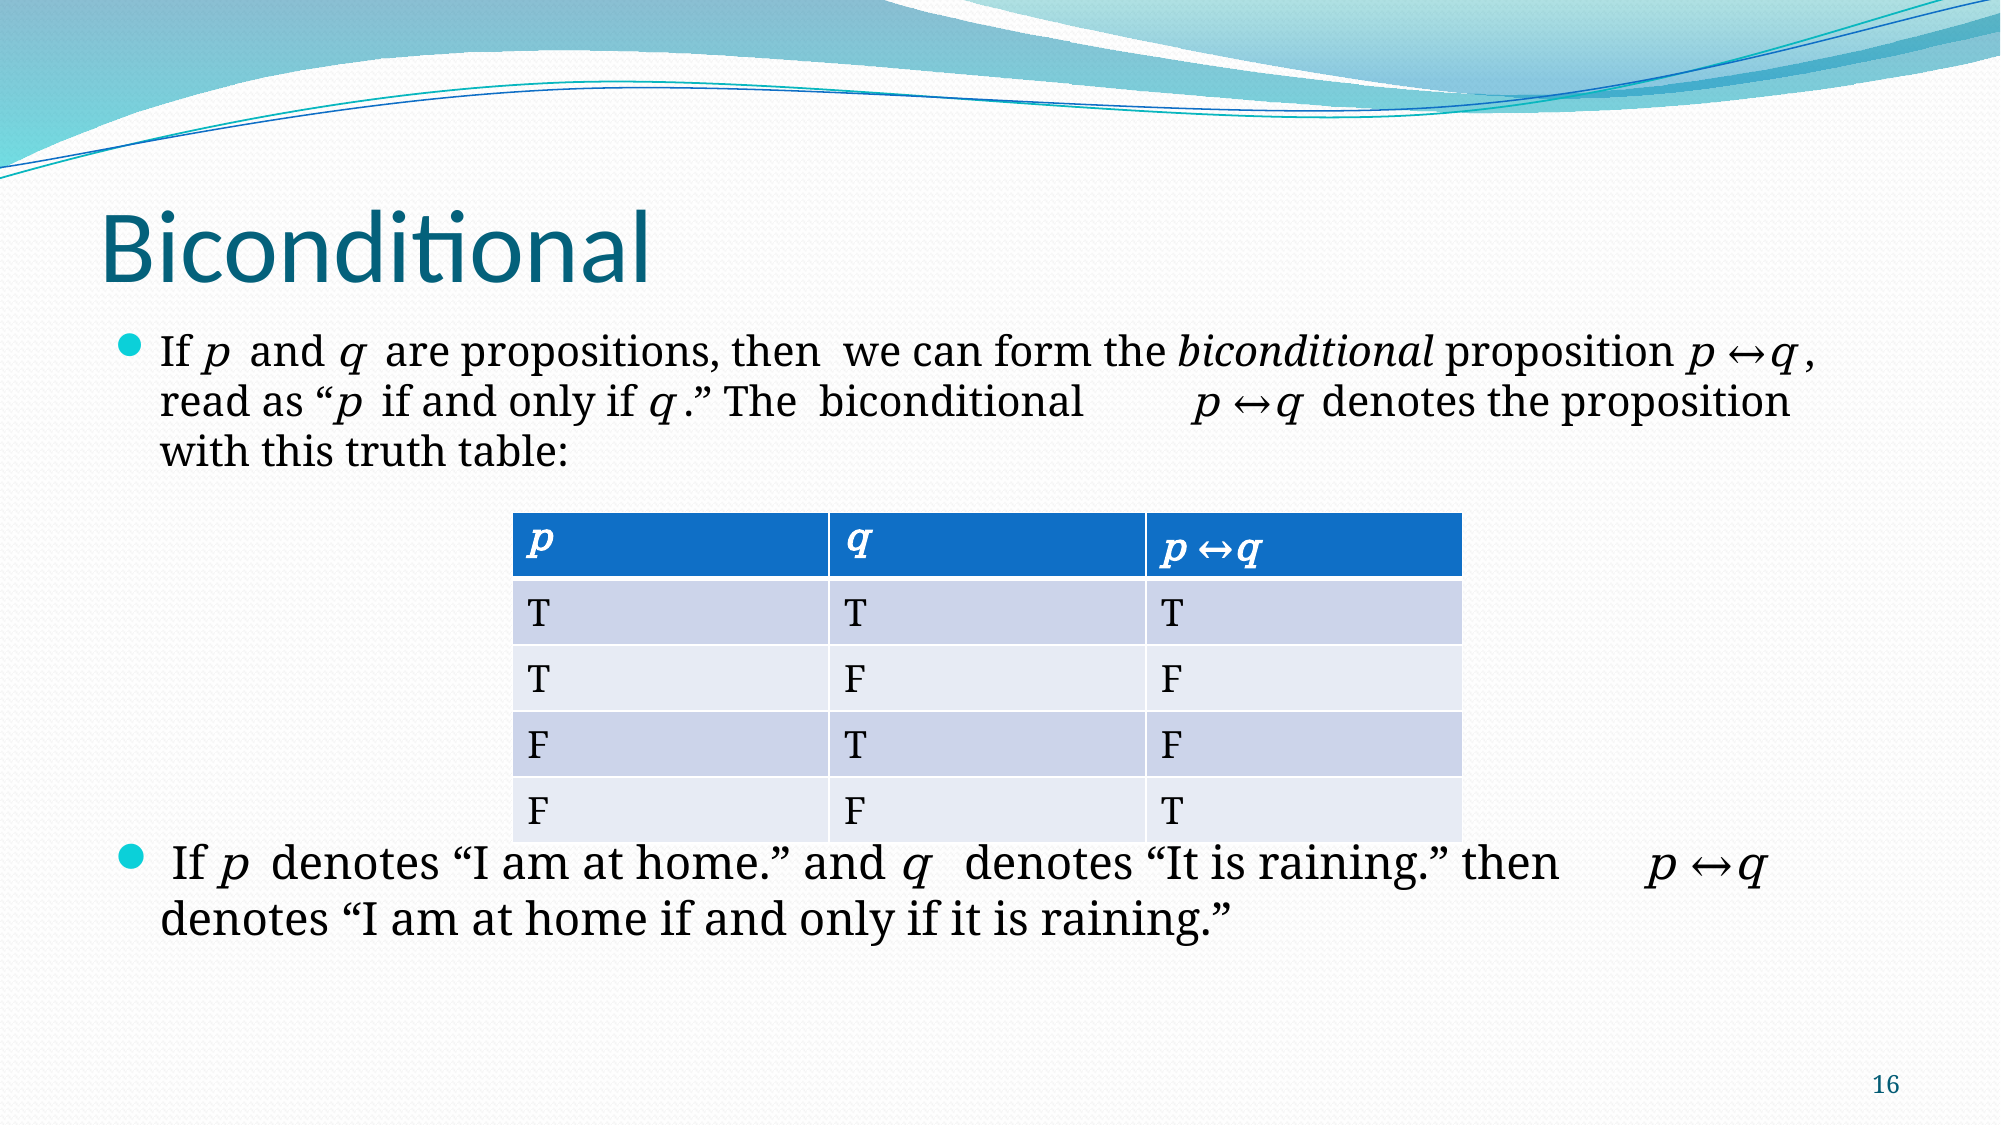

# Biconditional
If p  and q  are propositions, then  we can form the biconditional proposition p ↔q , read as “p  if and only if q .” The  biconditional          p ↔q  denotes the proposition with this truth table:

 If p  denotes “I am at home.” and q   denotes “It is raining.” then       p ↔q   denotes “I am at home if and only if it is raining.”
| p | q | p ↔q |
| --- | --- | --- |
| T | T | T |
| T | F | F |
| F | T | F |
| F | F | T |
16